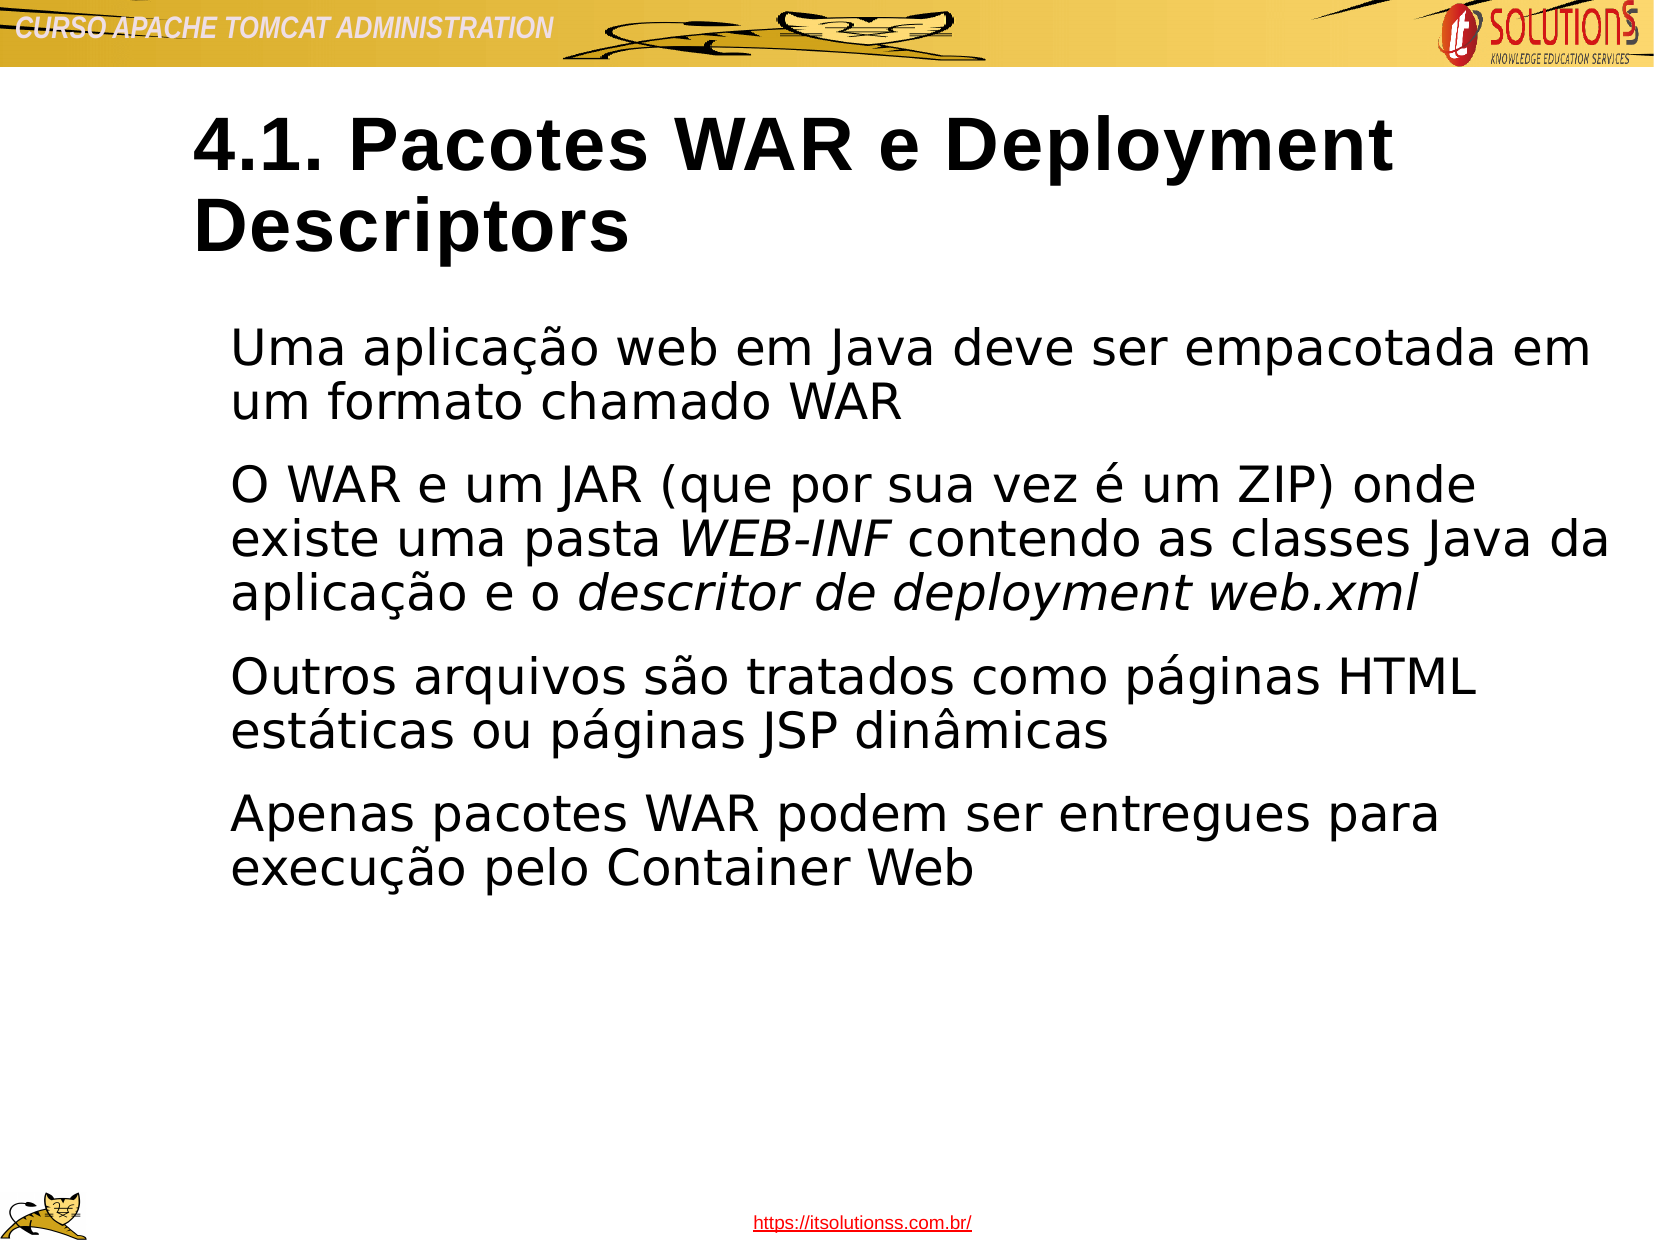

4.1. Pacotes WAR e Deployment Descriptors
Uma aplicação web em Java deve ser empacotada em um formato chamado WAR
O WAR e um JAR (que por sua vez é um ZIP) onde existe uma pasta WEB-INF contendo as classes Java da aplicação e o descritor de deployment web.xml
Outros arquivos são tratados como páginas HTML estáticas ou páginas JSP dinâmicas
Apenas pacotes WAR podem ser entregues para execução pelo Container Web